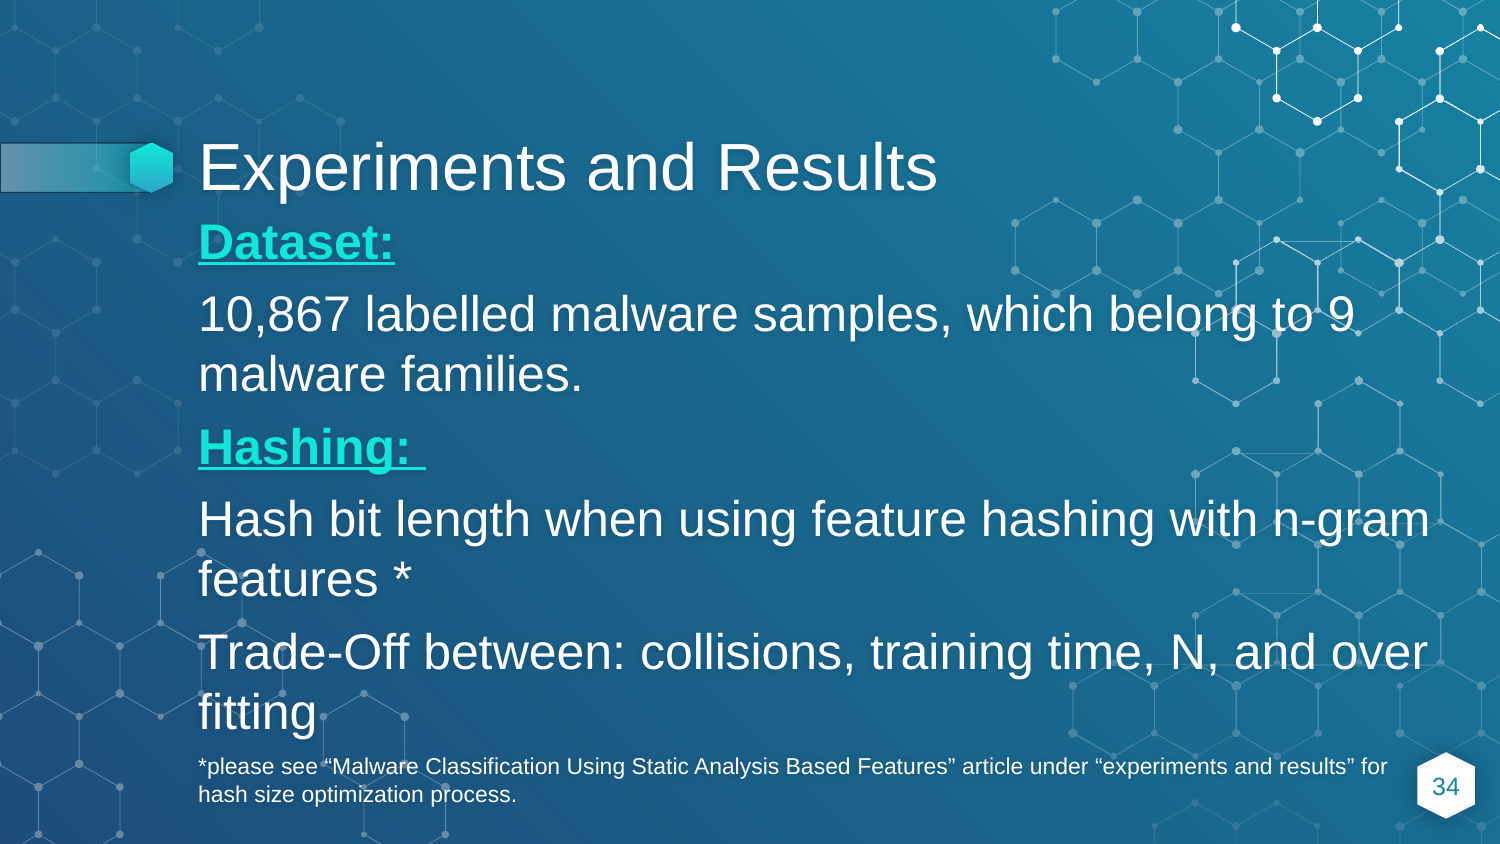

# Experiments and Results
Dataset:
10,867 labelled malware samples, which belong to 9 malware families.
Hashing:
Hash bit length when using feature hashing with n-gram features *
Trade-Off between: collisions, training time, N, and over fitting
*please see “Malware Classification Using Static Analysis Based Features” article under “experiments and results” for hash size optimization process.

34